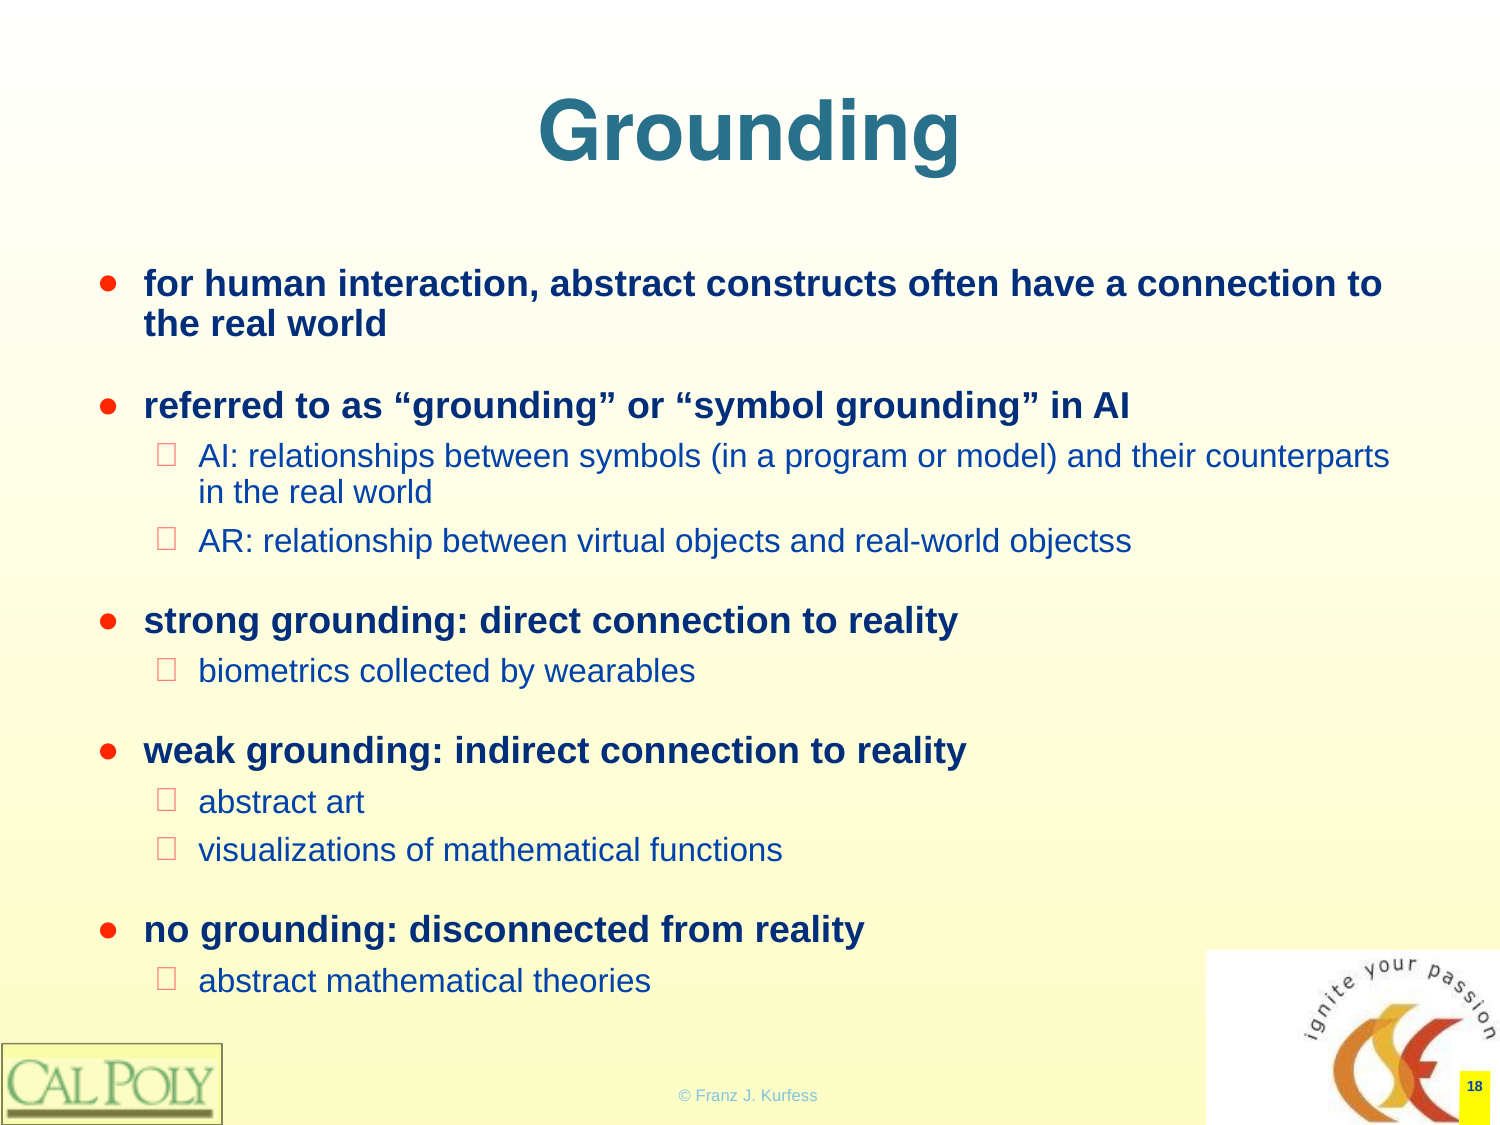

# Grounding
for human interaction, abstract constructs often have a connection to the real world
referred to as “grounding” or “symbol grounding” in AI
AI: relationships between symbols (in a program or model) and their counterparts in the real world
AR: relationship between virtual objects and real-world objectss
strong grounding: direct connection to reality
biometrics collected by wearables
weak grounding: indirect connection to reality
abstract art
visualizations of mathematical functions
no grounding: disconnected from reality
abstract mathematical theories
18